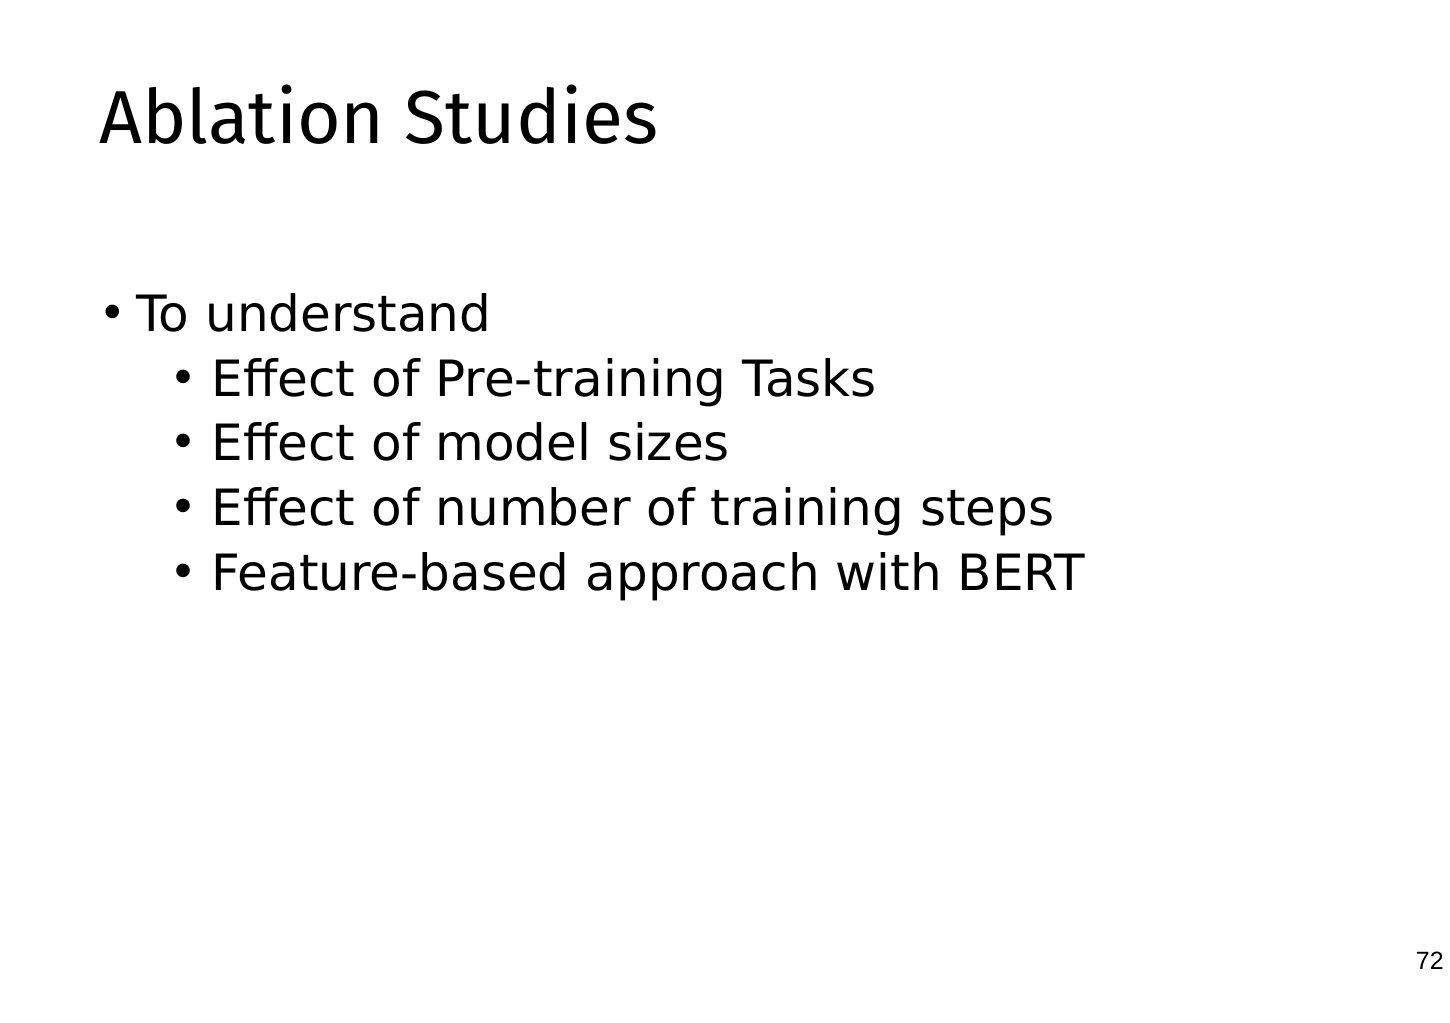

Ablation Studies
To understand
Effect of Pre-training Tasks
Effect of model sizes
Effect of number of training steps
Feature-based approach with BERT
72